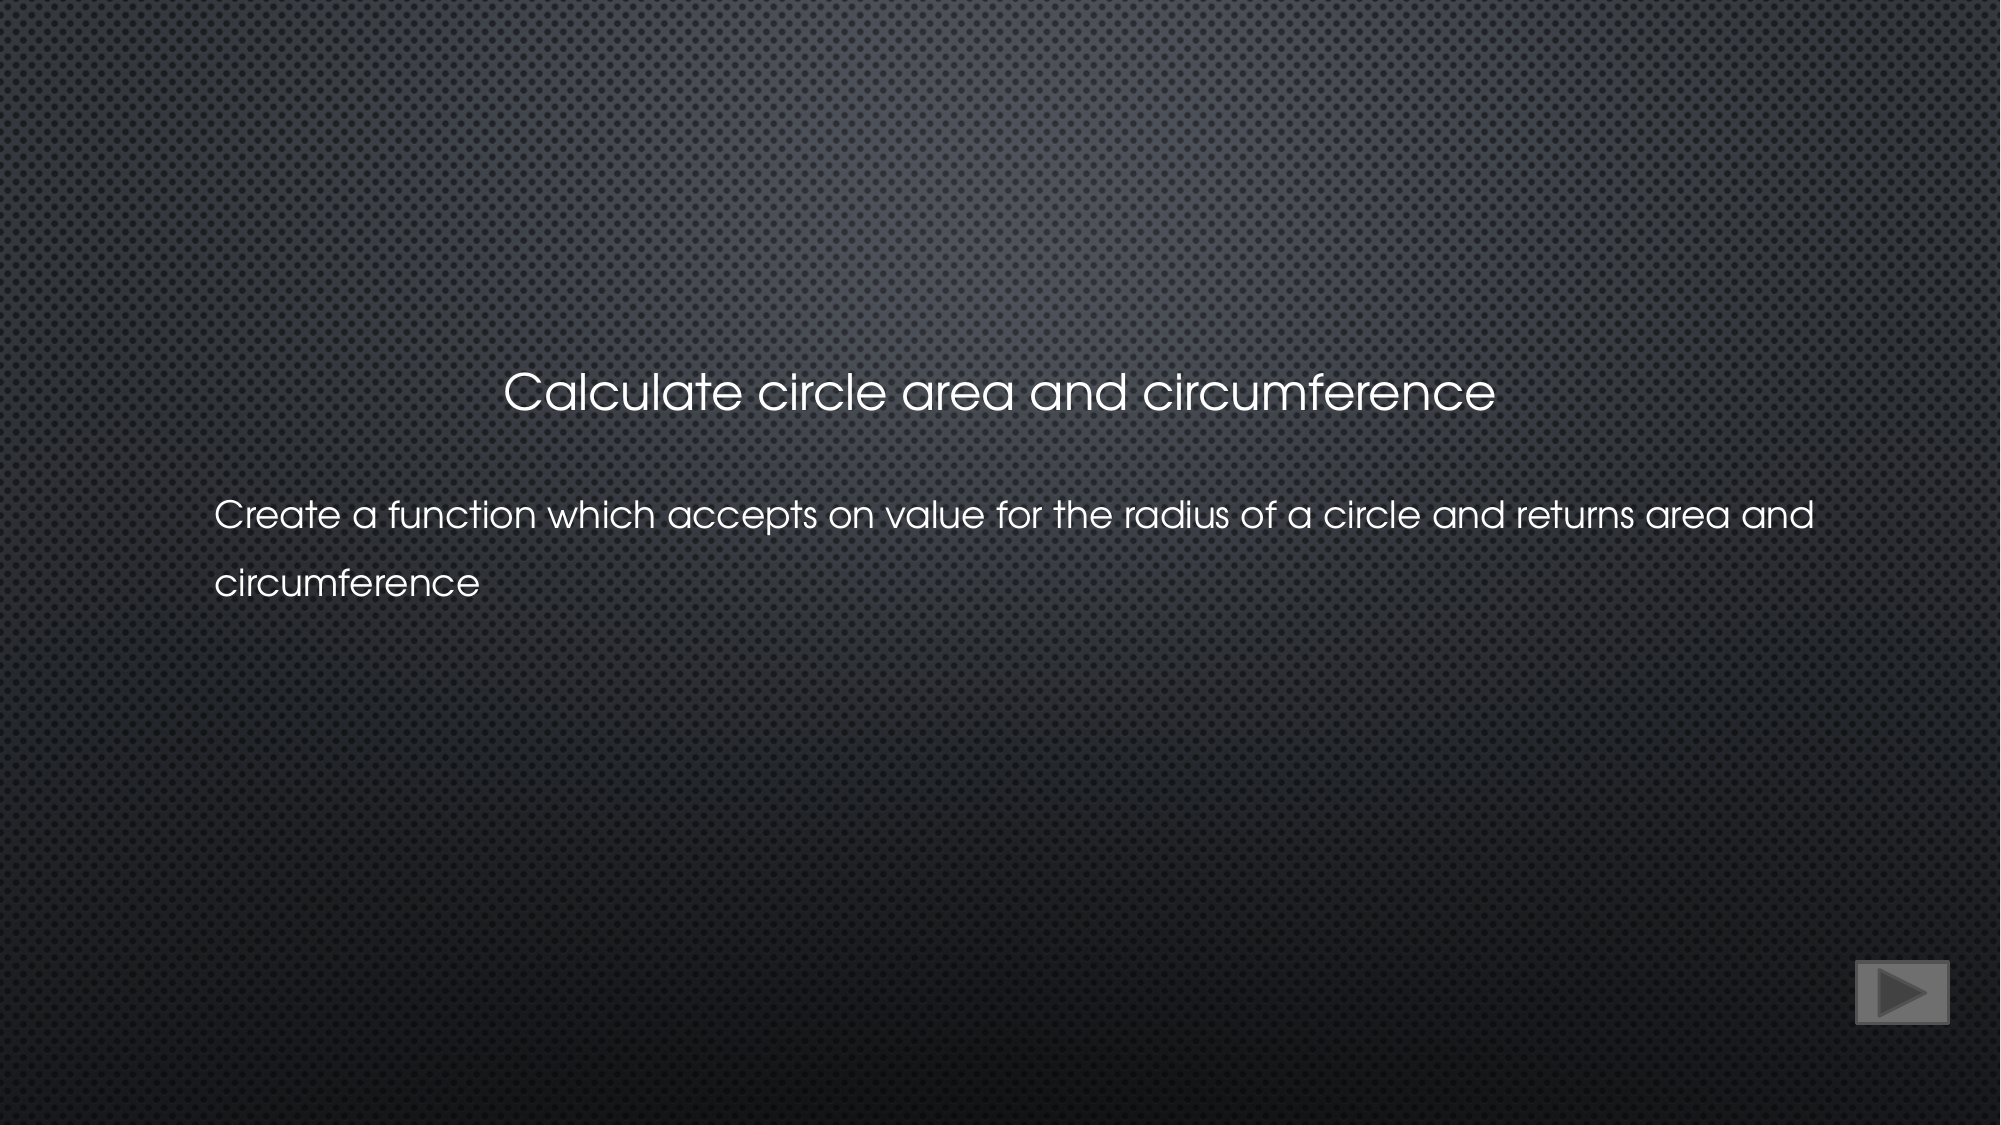

Calculate circle area and circumference
Create a function which accepts on value for the radius of a circle and returns area and
circumference